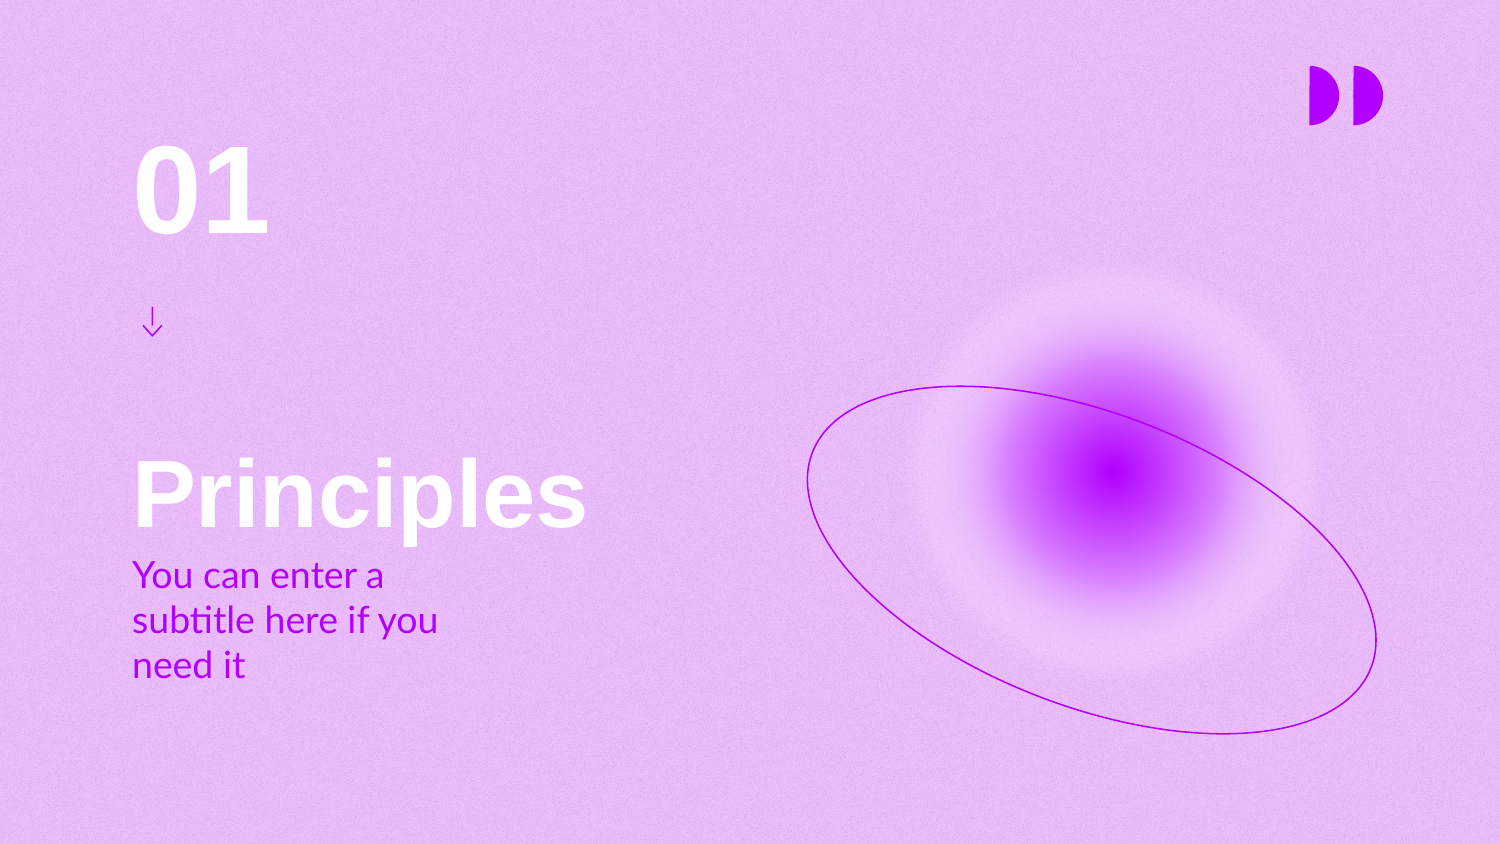

01

# Principles
You can enter a subtitle here if you need it